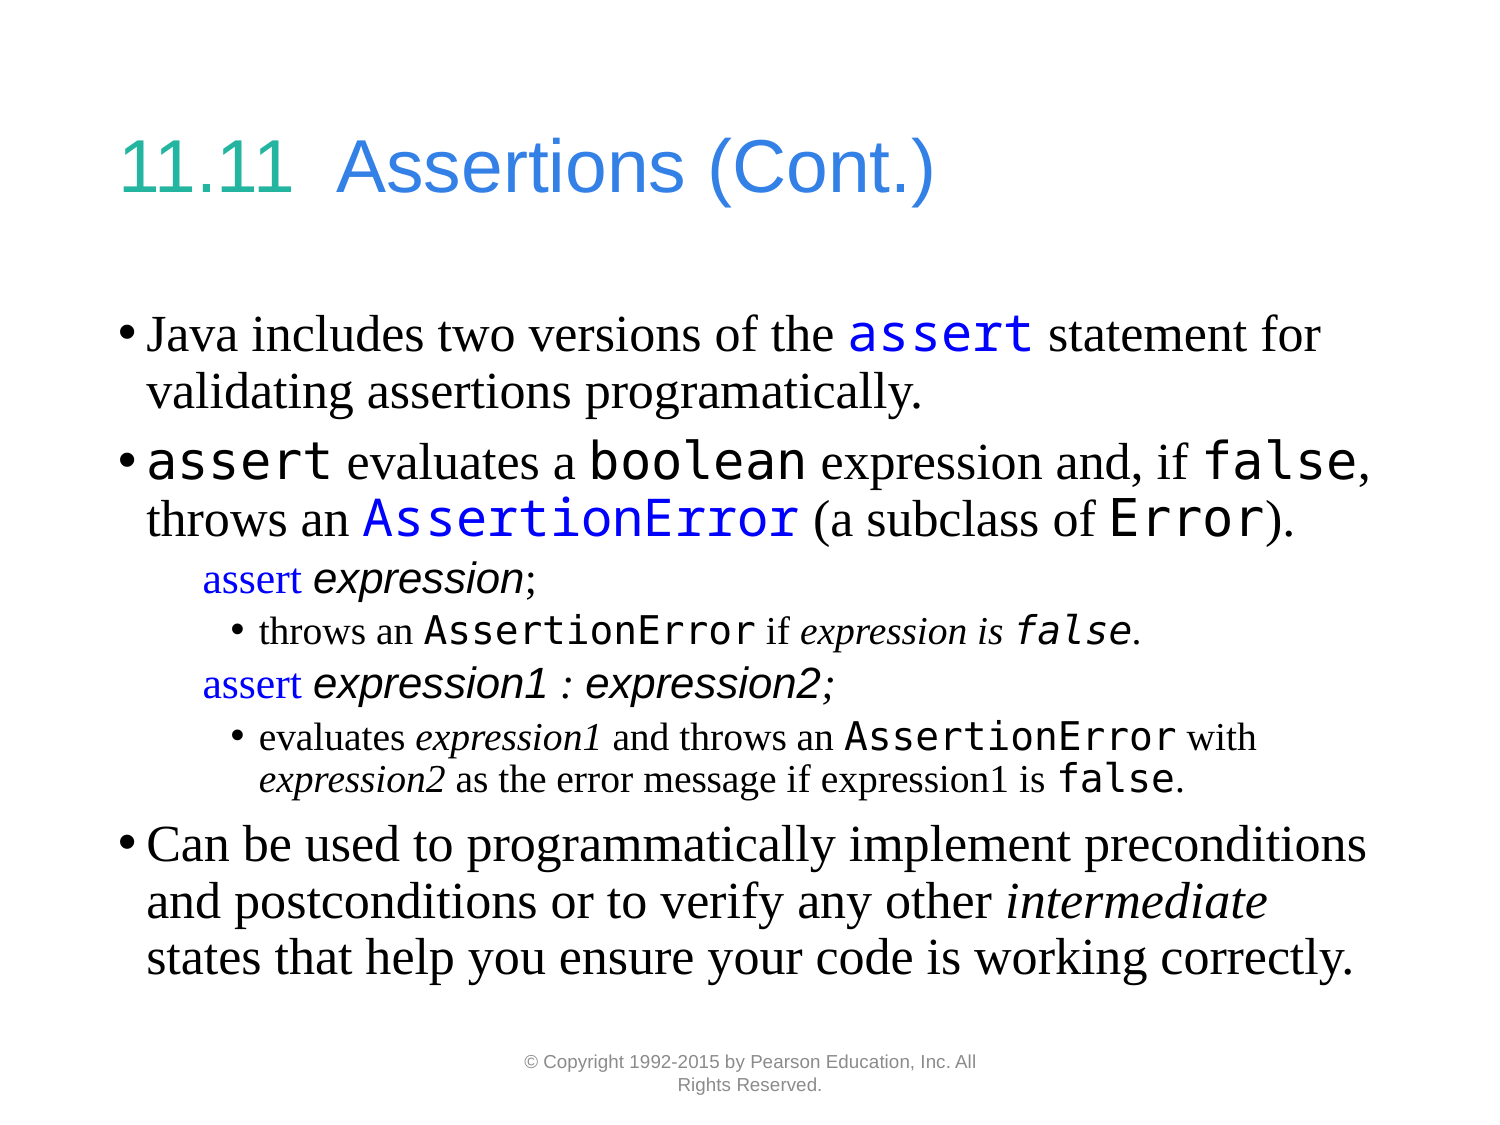

# 11.11  Assertions (Cont.)
Java includes two versions of the assert statement for validating assertions programatically.
assert evaluates a boolean expression and, if false, throws an AssertionError (a subclass of Error).
	assert expression;
throws an AssertionError if expression is false.
	assert expression1 : expression2;
evaluates expression1 and throws an AssertionError with expression2 as the error message if expression1 is false.
Can be used to programmatically implement preconditions and postconditions or to verify any other intermediate states that help you ensure your code is working correctly.
© Copyright 1992-2015 by Pearson Education, Inc. All Rights Reserved.